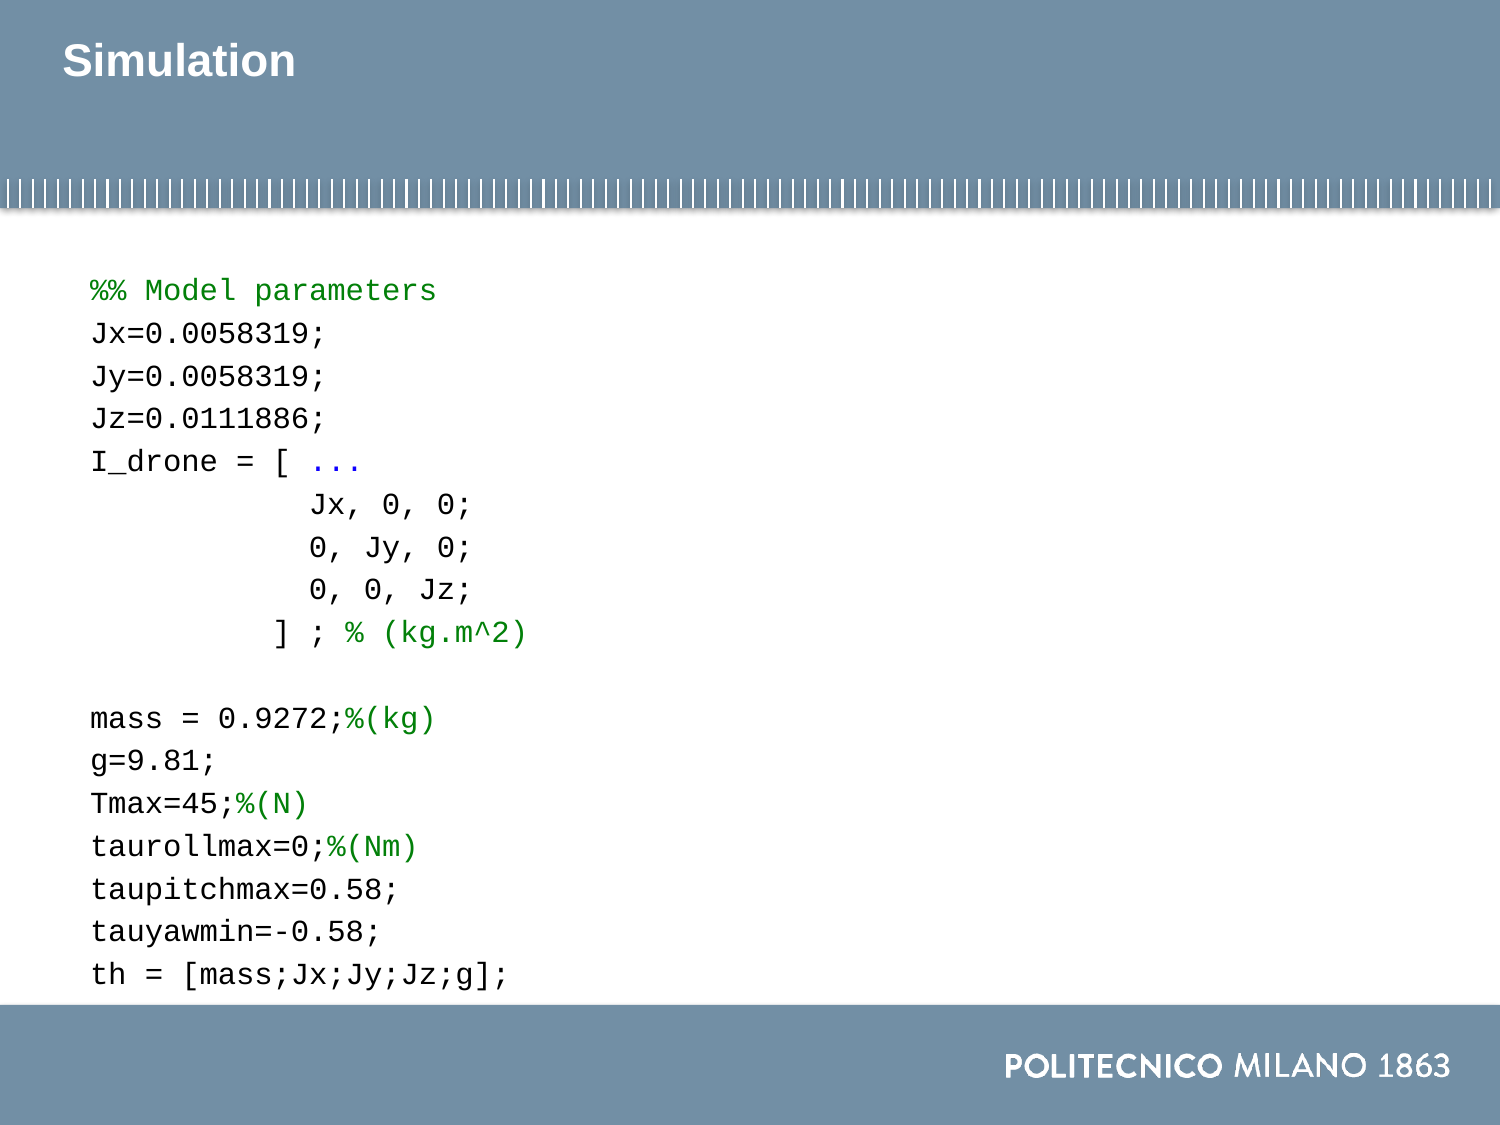

# Simulation
%% Model parameters
Jx=0.0058319;
Jy=0.0058319;
Jz=0.0111886;
I_drone = [ ...
            Jx, 0, 0;
            0, Jy, 0;
            0, 0, Jz;
          ] ; % (kg.m^2)

mass = 0.9272;%(kg)
g=9.81;
Tmax=45;%(N)
taurollmax=0;%(Nm)
taupitchmax=0.58;
tauyawmin=-0.58;
th = [mass;Jx;Jy;Jz;g];